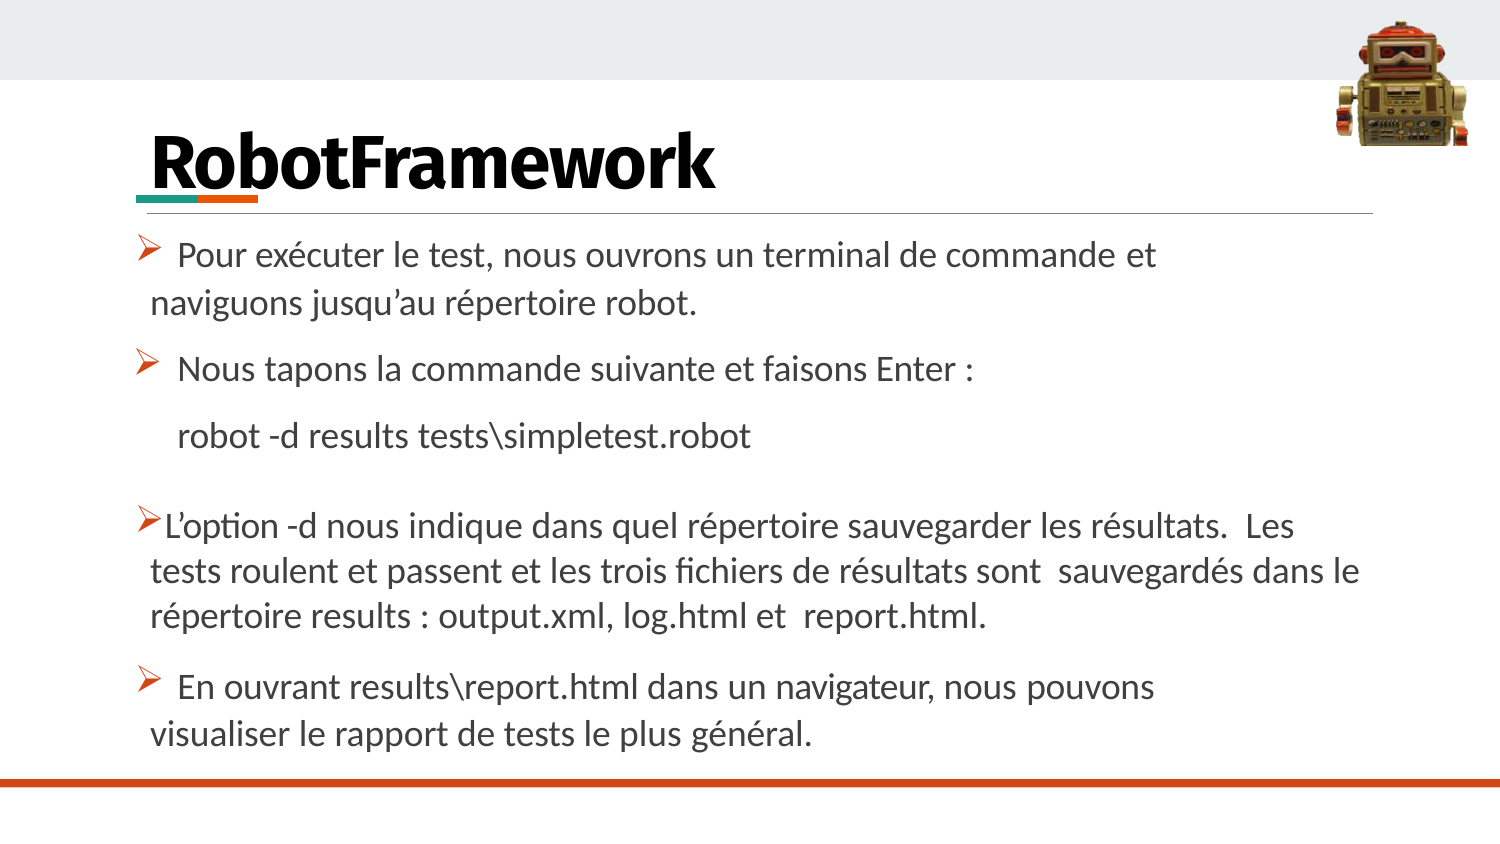

# RobotFramework

Pour exécuter le test, nous ouvrons un terminal de commande et
naviguons jusqu’au répertoire robot.
Nous tapons la commande suivante et faisons Enter :  robot -d results tests\simpletest.robot

L’option -d nous indique dans quel répertoire sauvegarder les résultats.  Les tests roulent et passent et les trois fichiers de résultats sont  sauvegardés dans le répertoire results : output.xml, log.html et  report.html.
En ouvrant results\report.html dans un navigateur, nous pouvons
visualiser le rapport de tests le plus général.